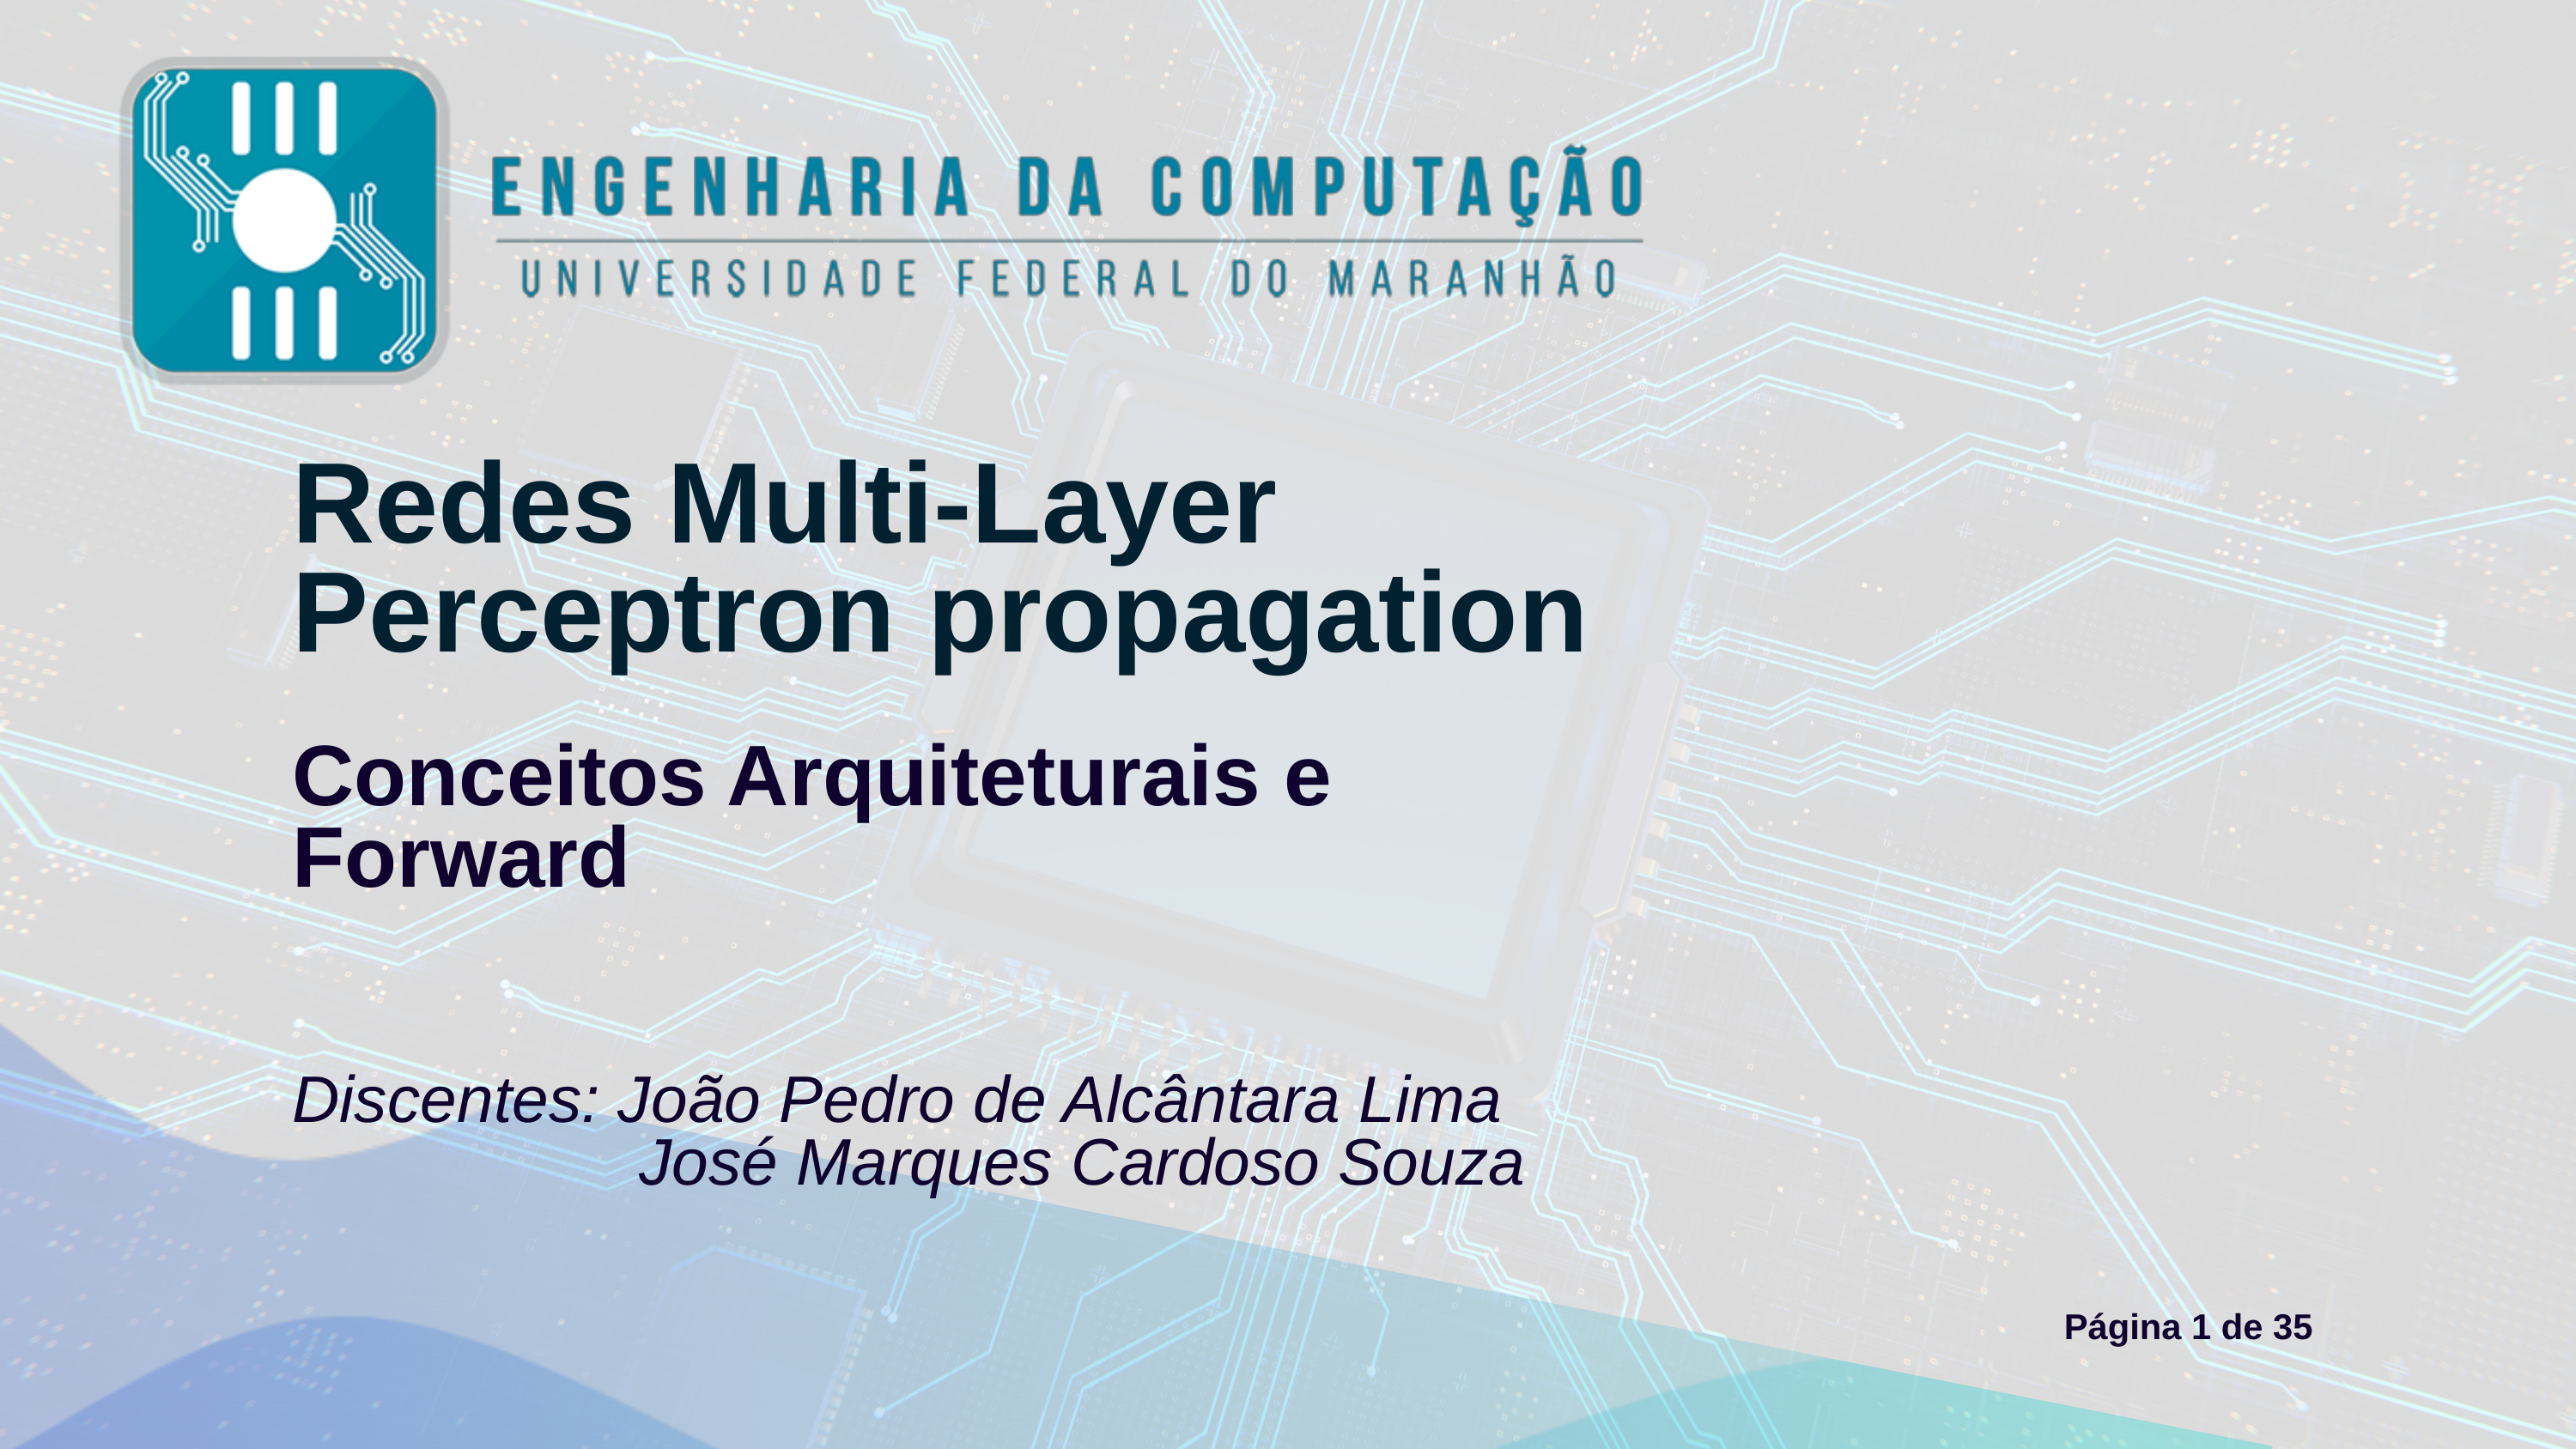

Redes Multi-Layer Perceptron propagation
Conceitos Arquiteturais e Forward
Discentes: João Pedro de Alcântara Lima
                   José Marques Cardoso Souza

Página 1 de 35